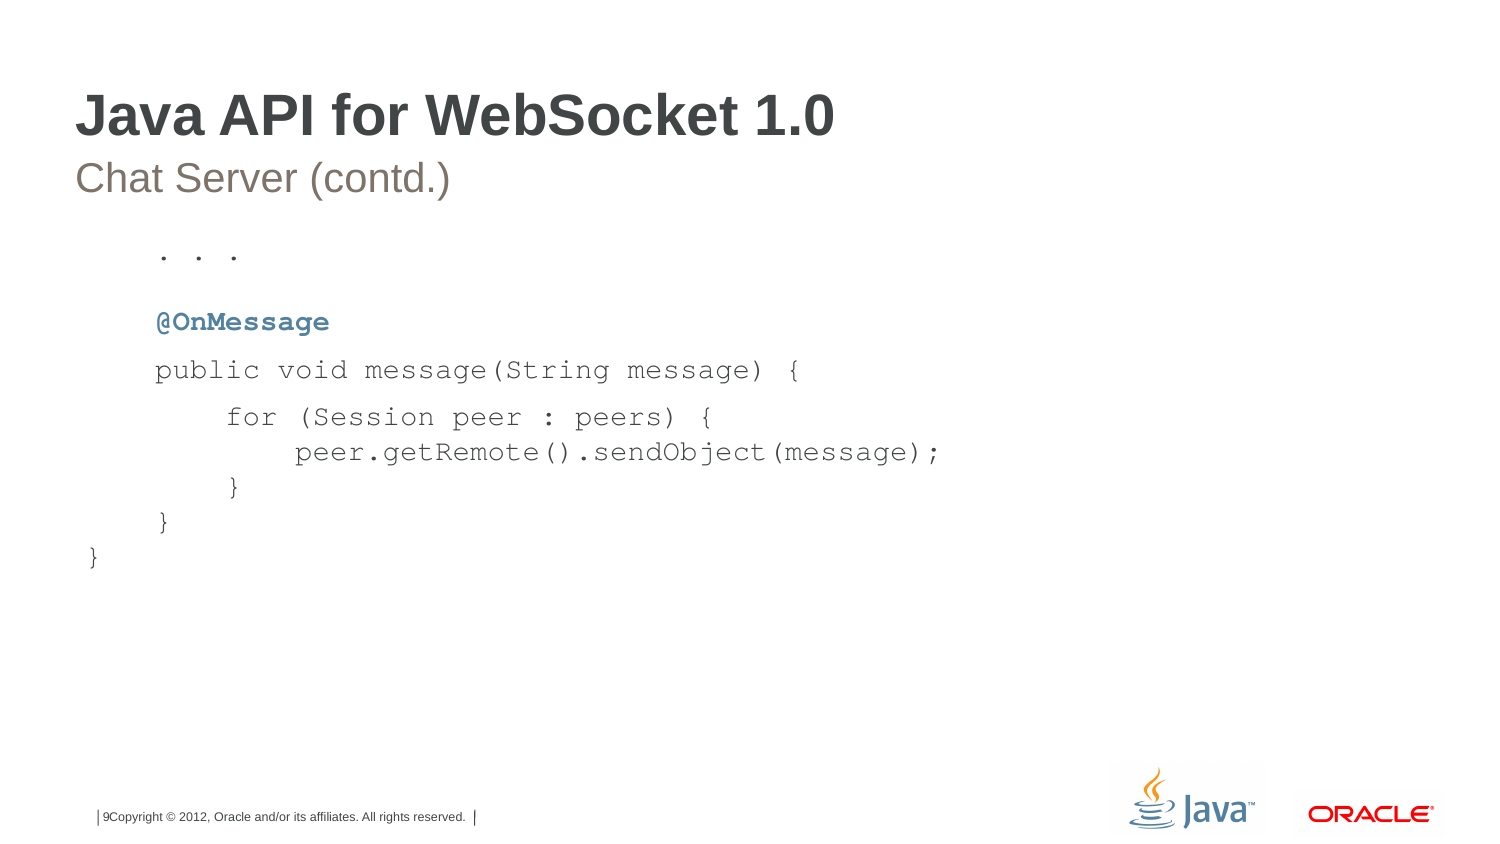

# Java API for WebSocket 1.0
Chat Server (contd.)
    . . .
    @OnMessage
    public void message(String message) {
        for (Session peer : peers) {
            peer.getRemote().sendObject(message);
        }
    }
}